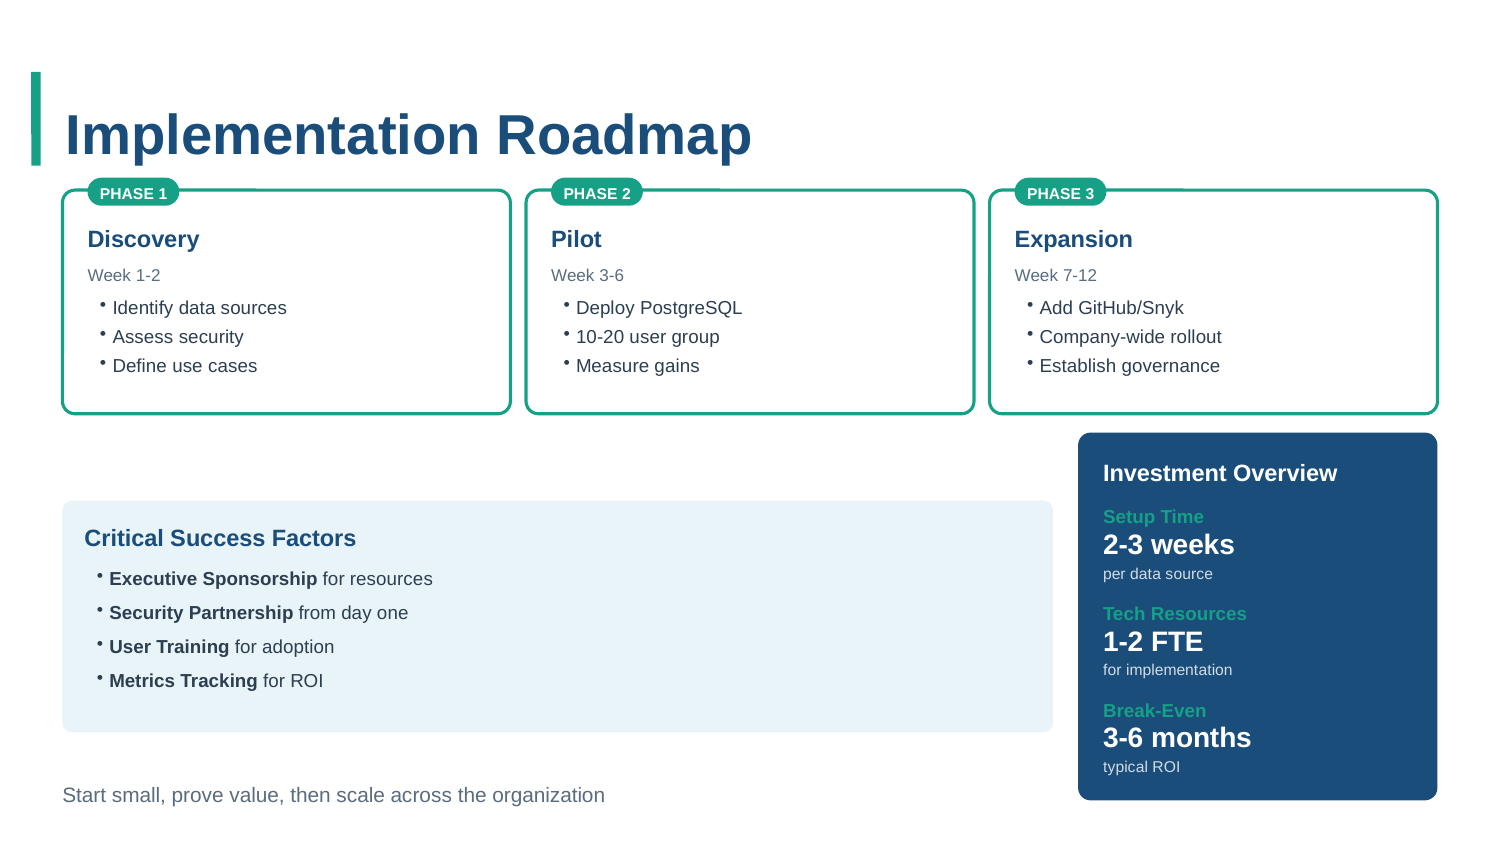

Implementation Roadmap

PHASE 1
PHASE 2
PHASE 3

Discovery
Pilot
Expansion
Week 1-2
Week 3-6
Week 7-12
Identify data sources
Assess security
Define use cases
Deploy PostgreSQL
10-20 user group
Measure gains
Add GitHub/Snyk
Company-wide rollout
Establish governance

Investment Overview

Setup Time
Critical Success Factors
2-3 weeks
per data source
Executive Sponsorship for resources
Security Partnership from day one
User Training for adoption
Metrics Tracking for ROI
Tech Resources
1-2 FTE
for implementation
Break-Even
3-6 months
typical ROI
Start small, prove value, then scale across the organization